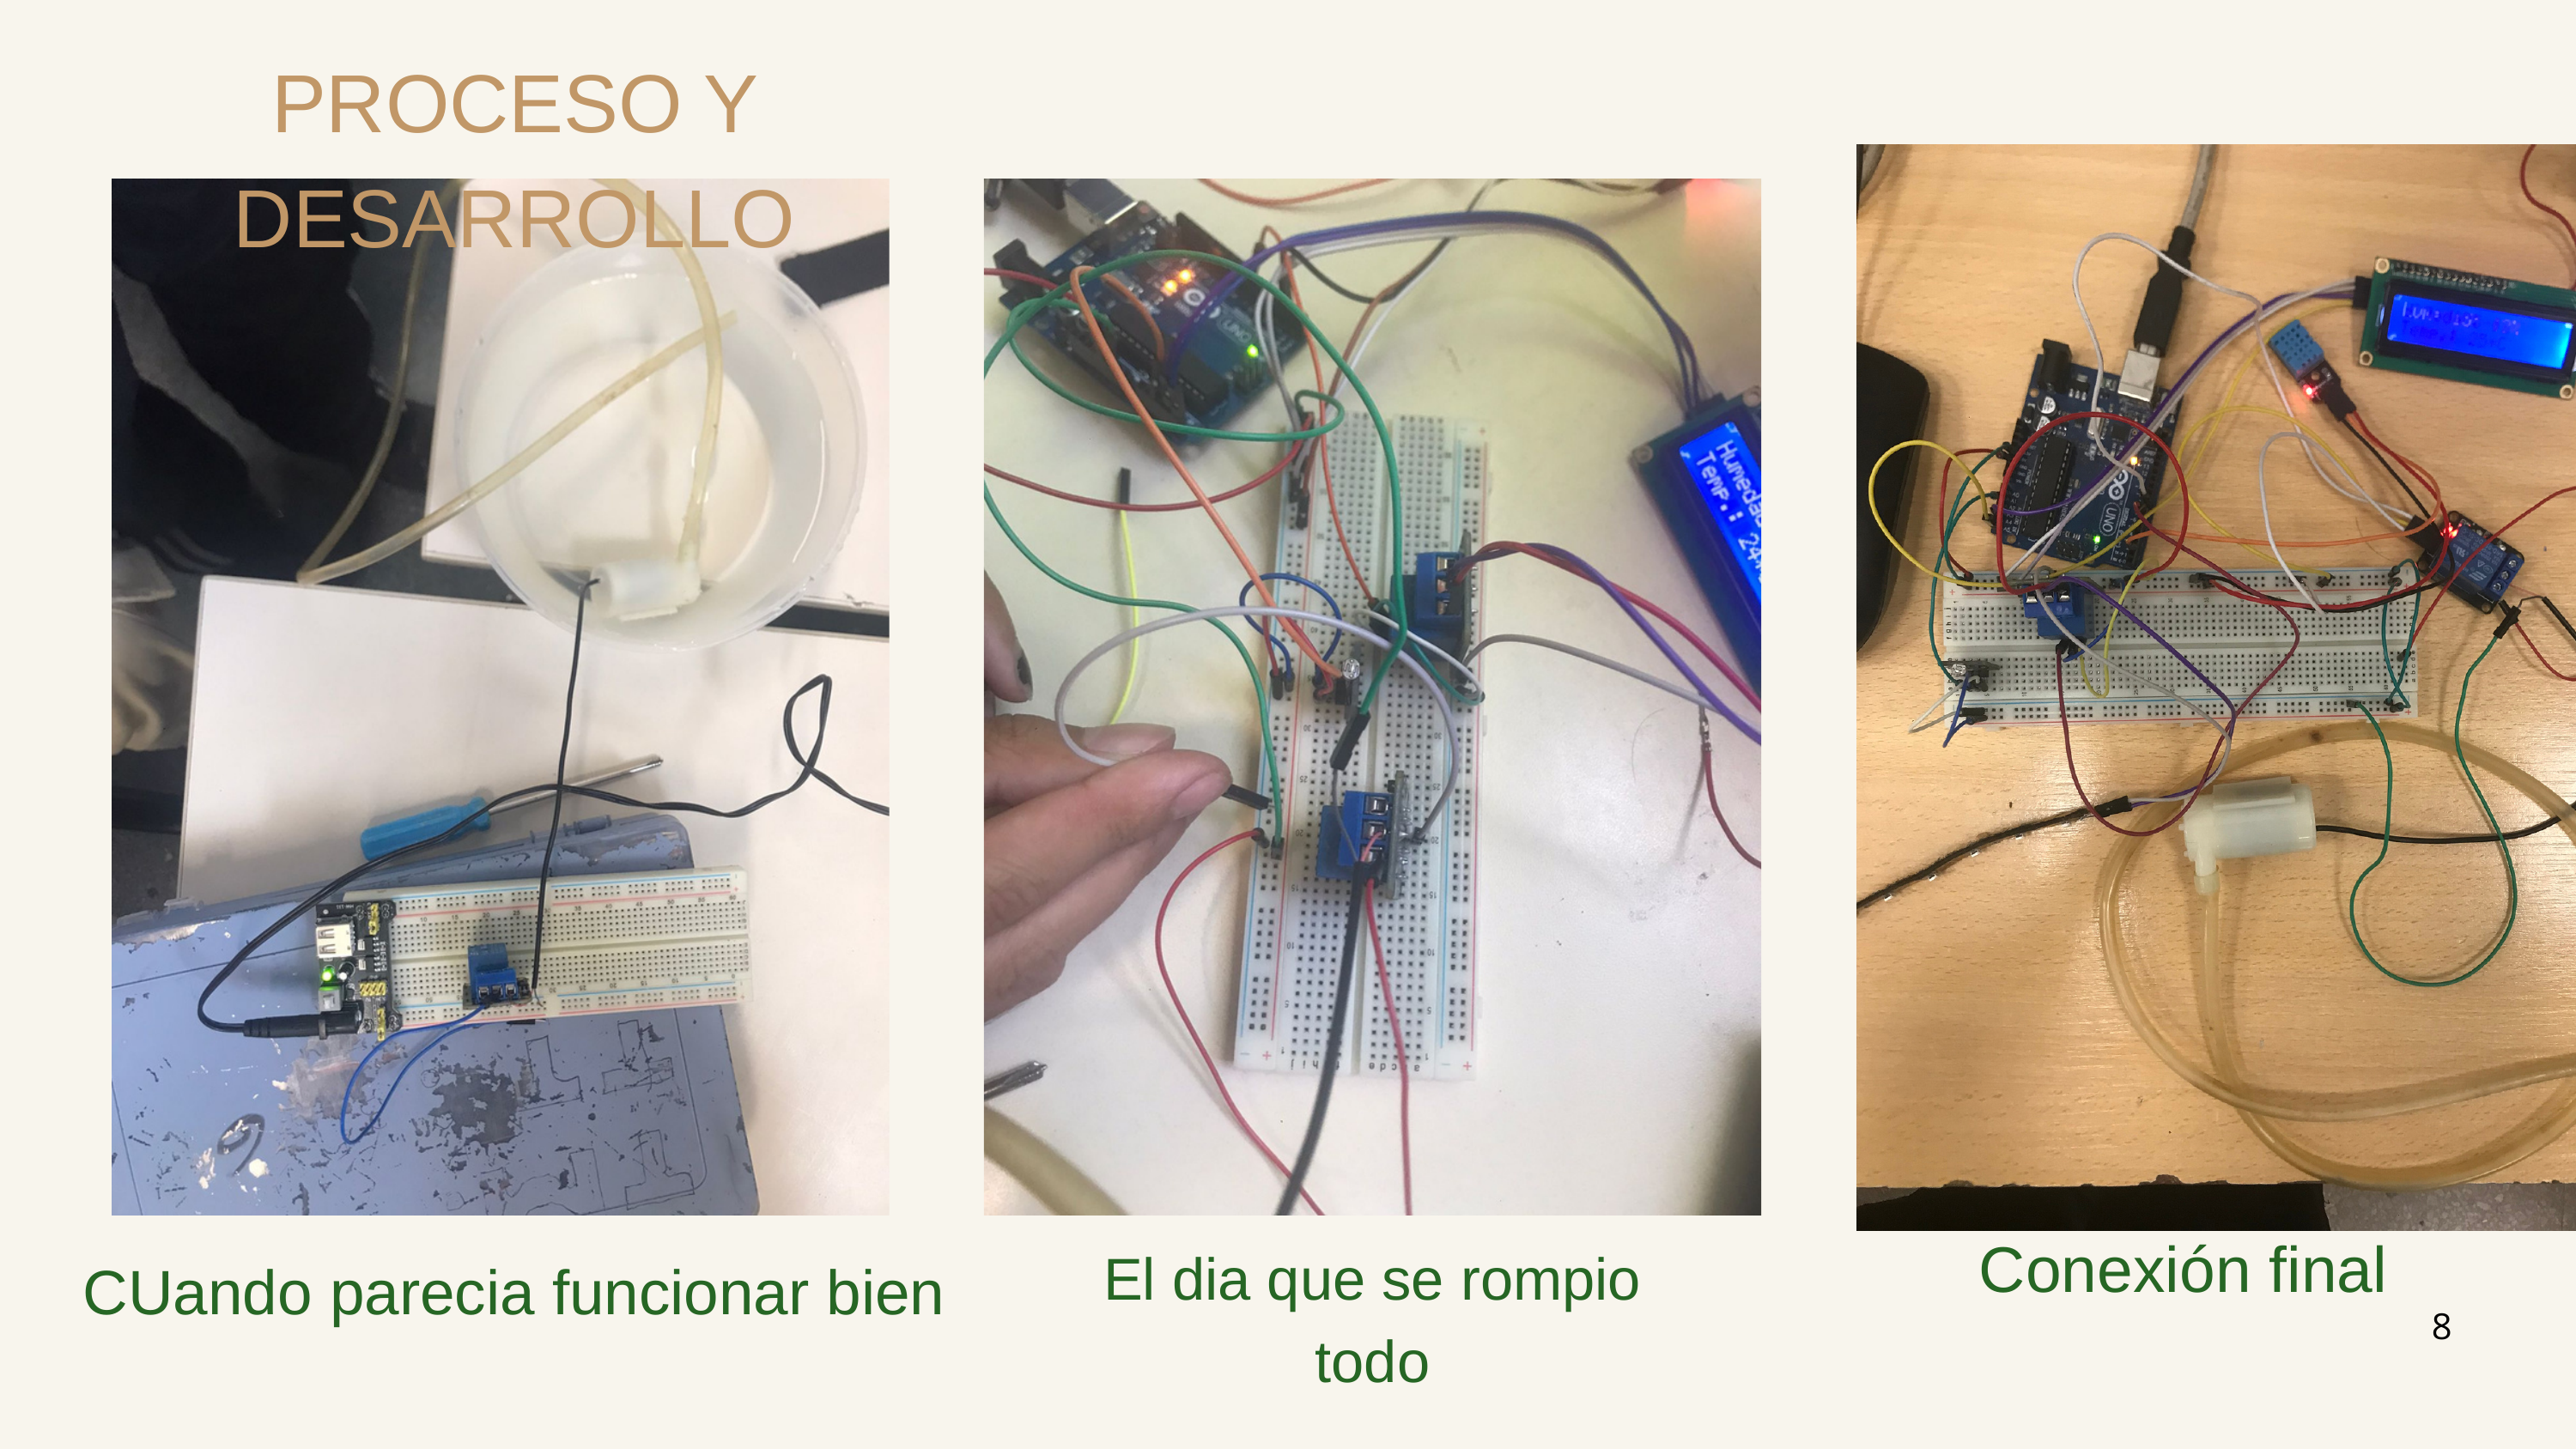

PROCESO Y DESARROLLO

Conexión final
El dia que se rompio todo
CUando parecia funcionar bien
8